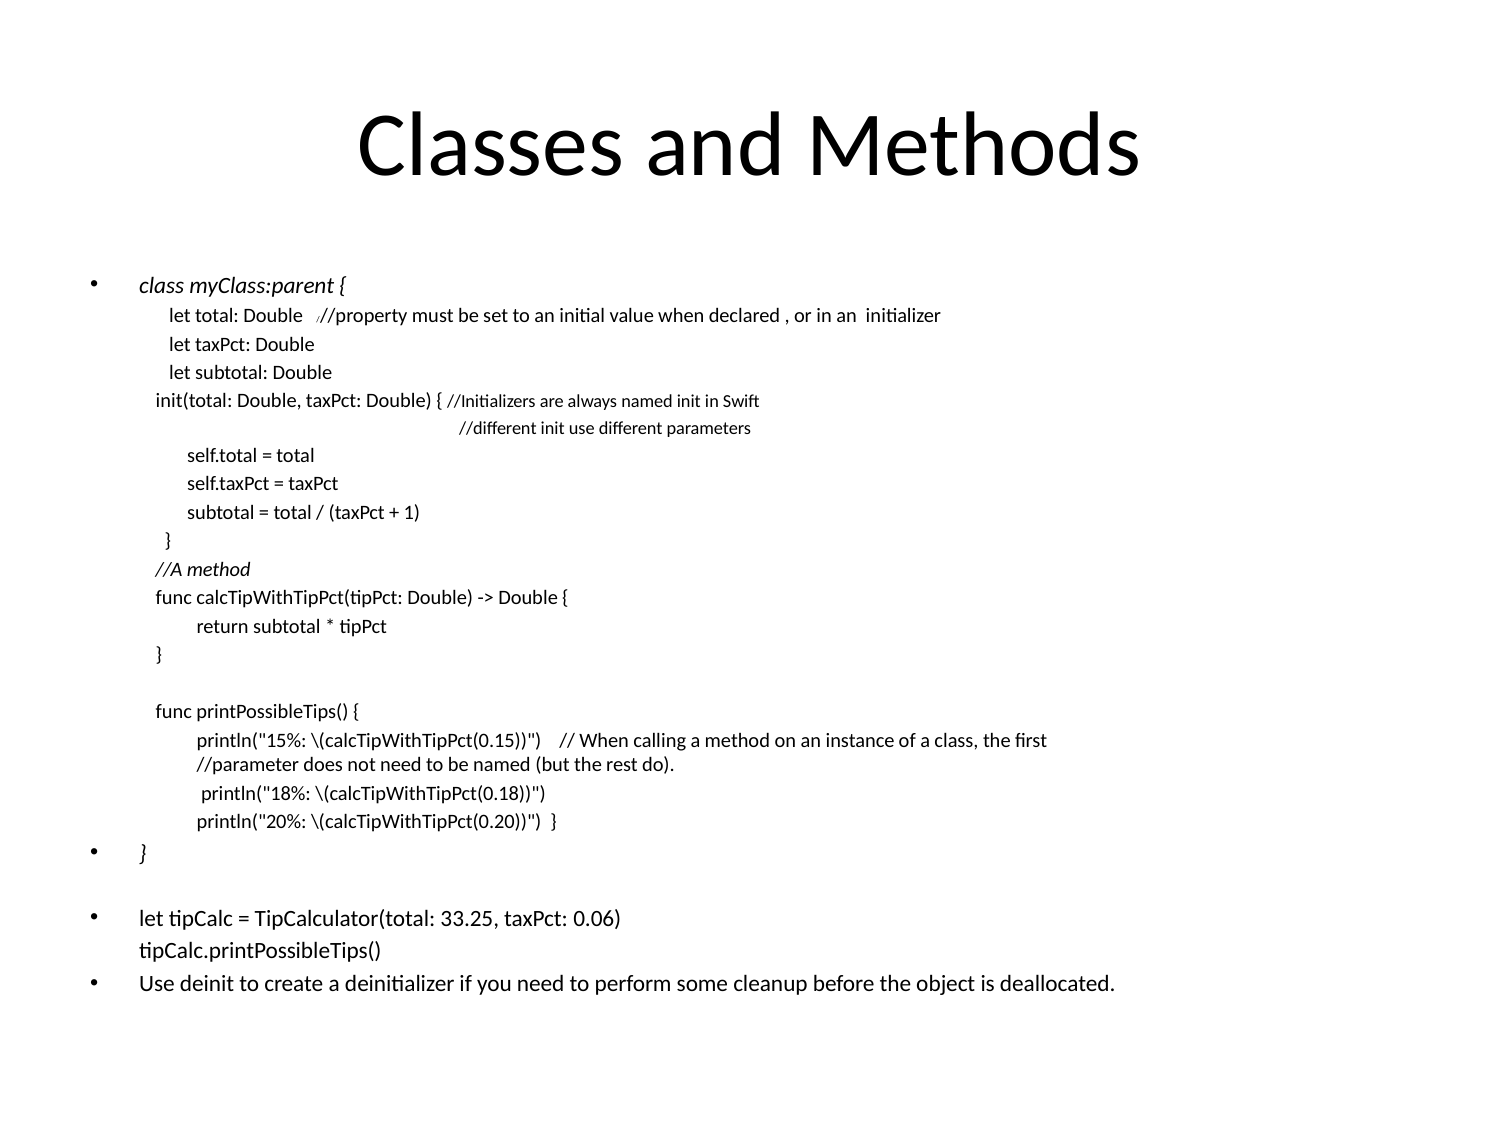

# Classes and Methods
class myClass:parent {
   let total: Double   ///property must be set to an initial value when declared , or in an  initializer
   let taxPct: Double
   let subtotal: Double
init(total: Double, taxPct: Double) { //Initializers are always named init in Swift
						//different init use different parameters
       self.total = total
       self.taxPct = taxPct
       subtotal = total / (taxPct + 1)
  }
//A method
func calcTipWithTipPct(tipPct: Double) -> Double {
 	return subtotal * tipPct
}

func printPossibleTips() {
	println("15%: \(calcTipWithTipPct(0.15))")    // When calling a method on an instance of a class, the first 							//parameter does not need to be named (but the rest do).
	 println("18%: \(calcTipWithTipPct(0.18))")
	println("20%: \(calcTipWithTipPct(0.20))")  }
}

let tipCalc = TipCalculator(total: 33.25, taxPct: 0.06)
	tipCalc.printPossibleTips()
Use deinit to create a deinitializer if you need to perform some cleanup before the object is deallocated.